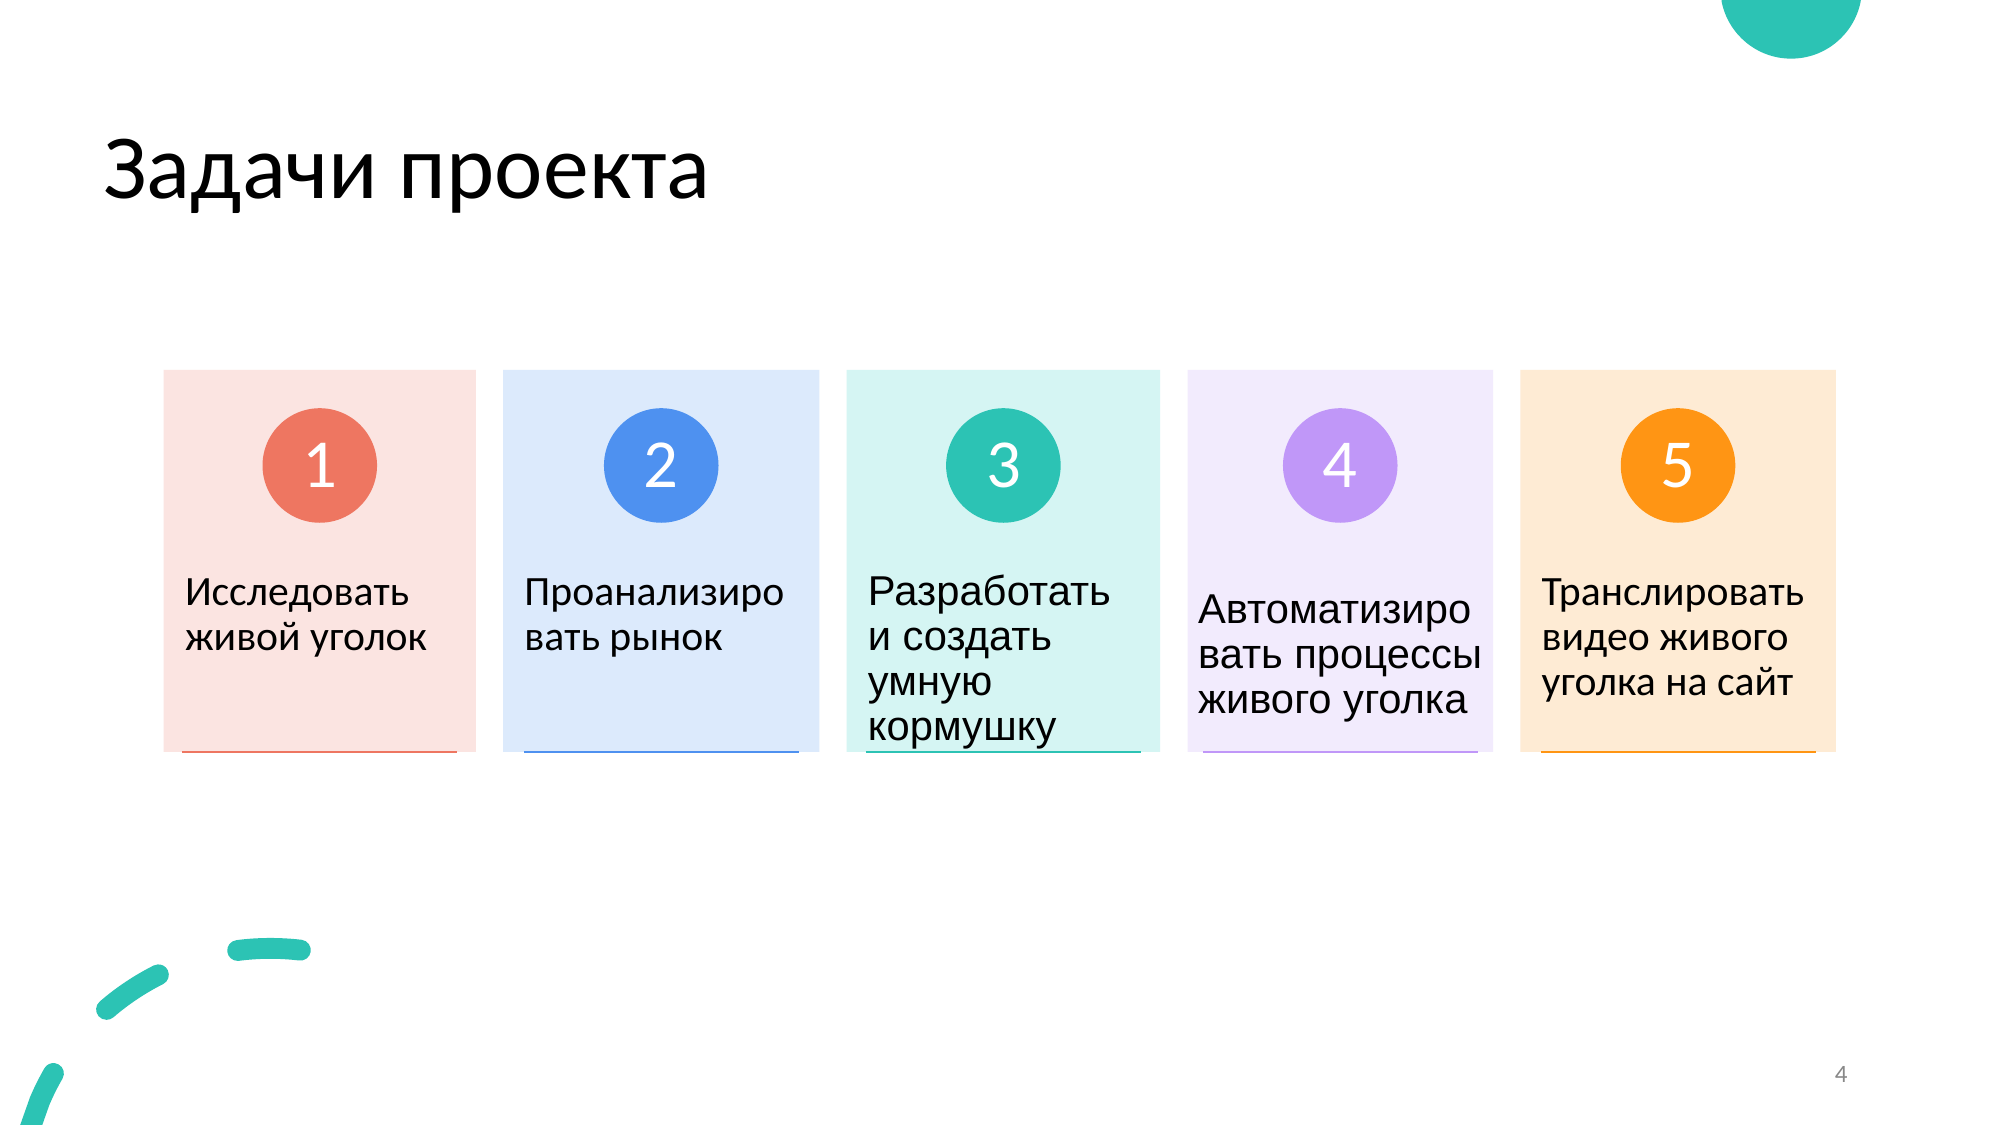

# Задачи проекта

1
2
3
4
5
Исследовать живой уголок
Проанализировать рынок
Разработать и создать умную кормушку
Транслировать видео живого уголка на сайт
Автоматизировать процессы живого уголка

4